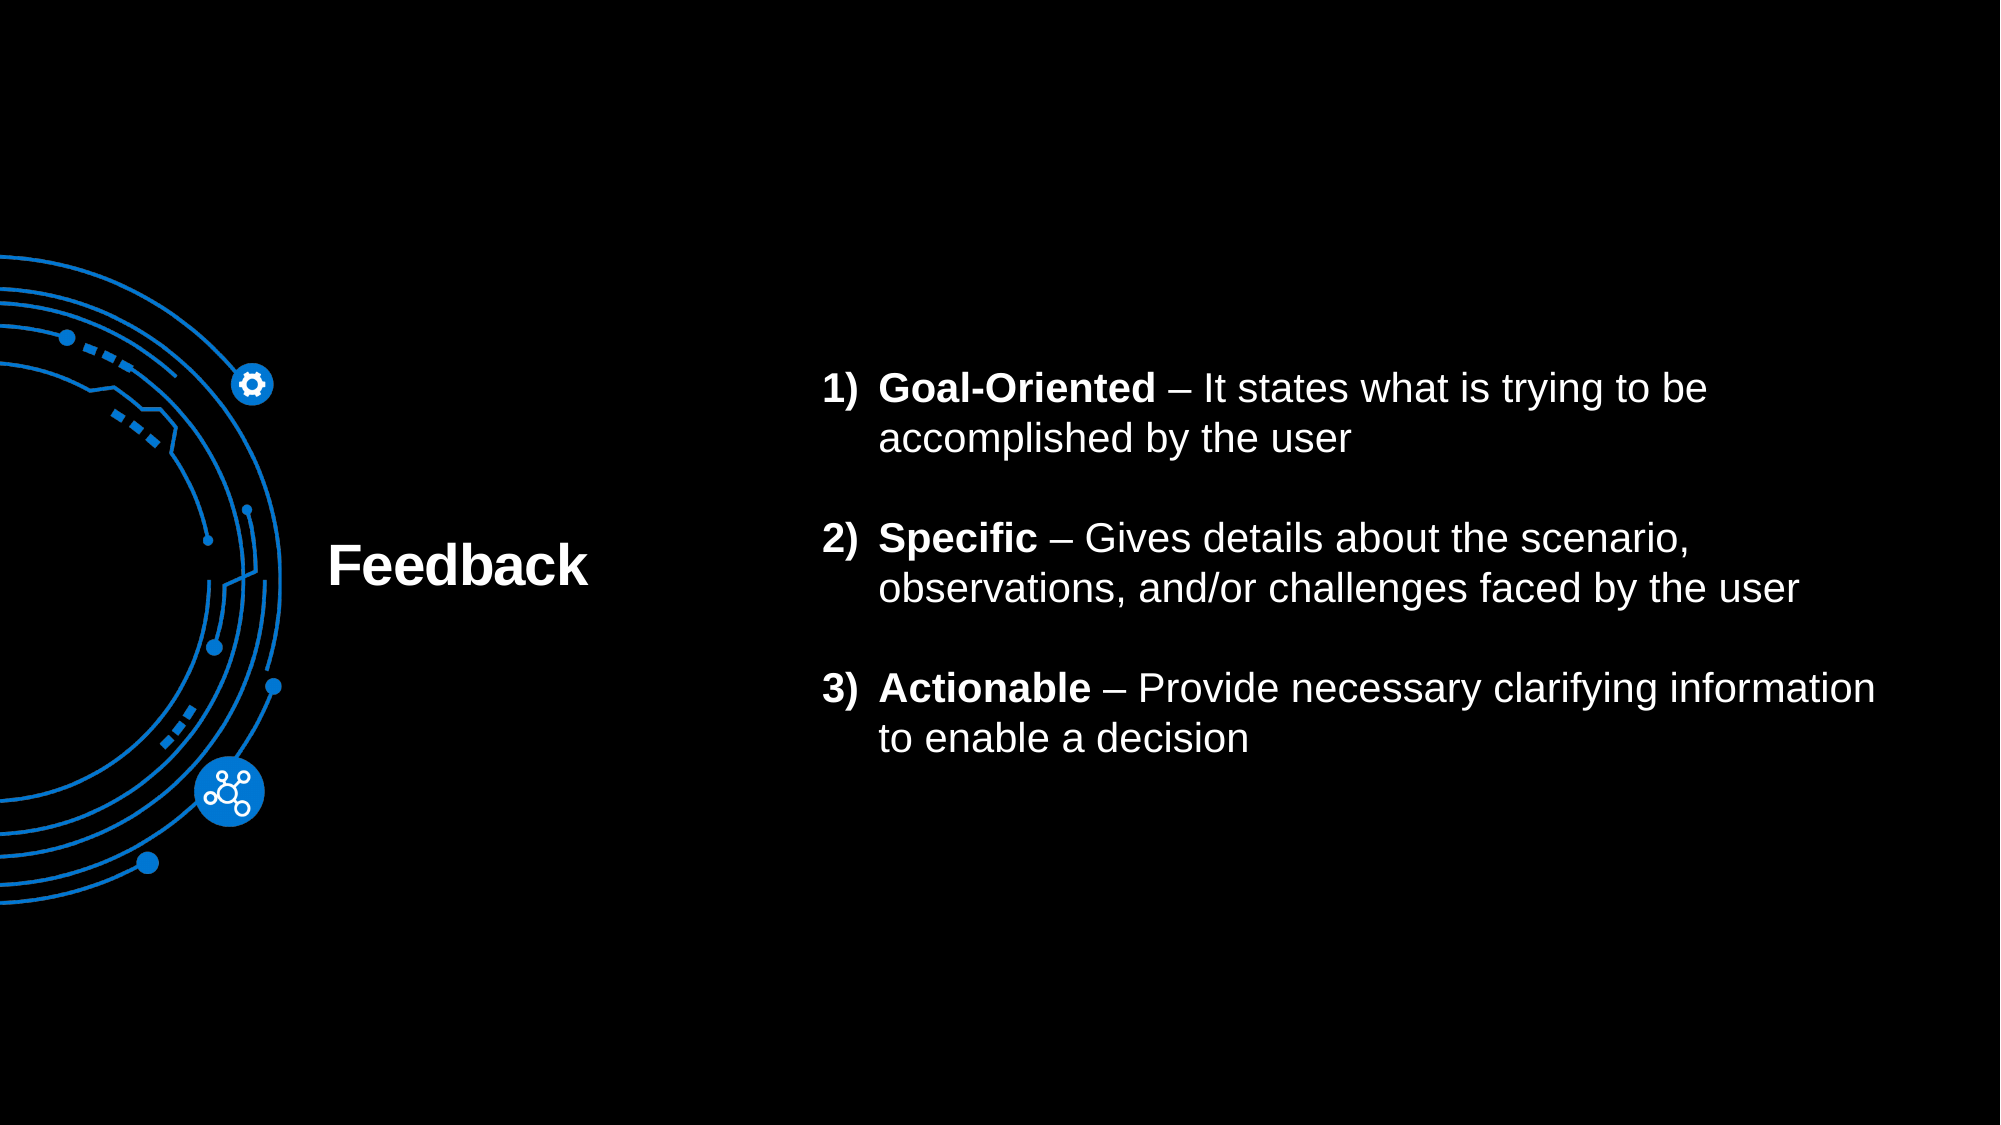

Goal-Oriented – It states what is trying to be accomplished by the user

Specific – Gives details about the scenario, observations, and/or challenges faced by the user

Actionable – Provide necessary clarifying information to enable a decision
# Feedback